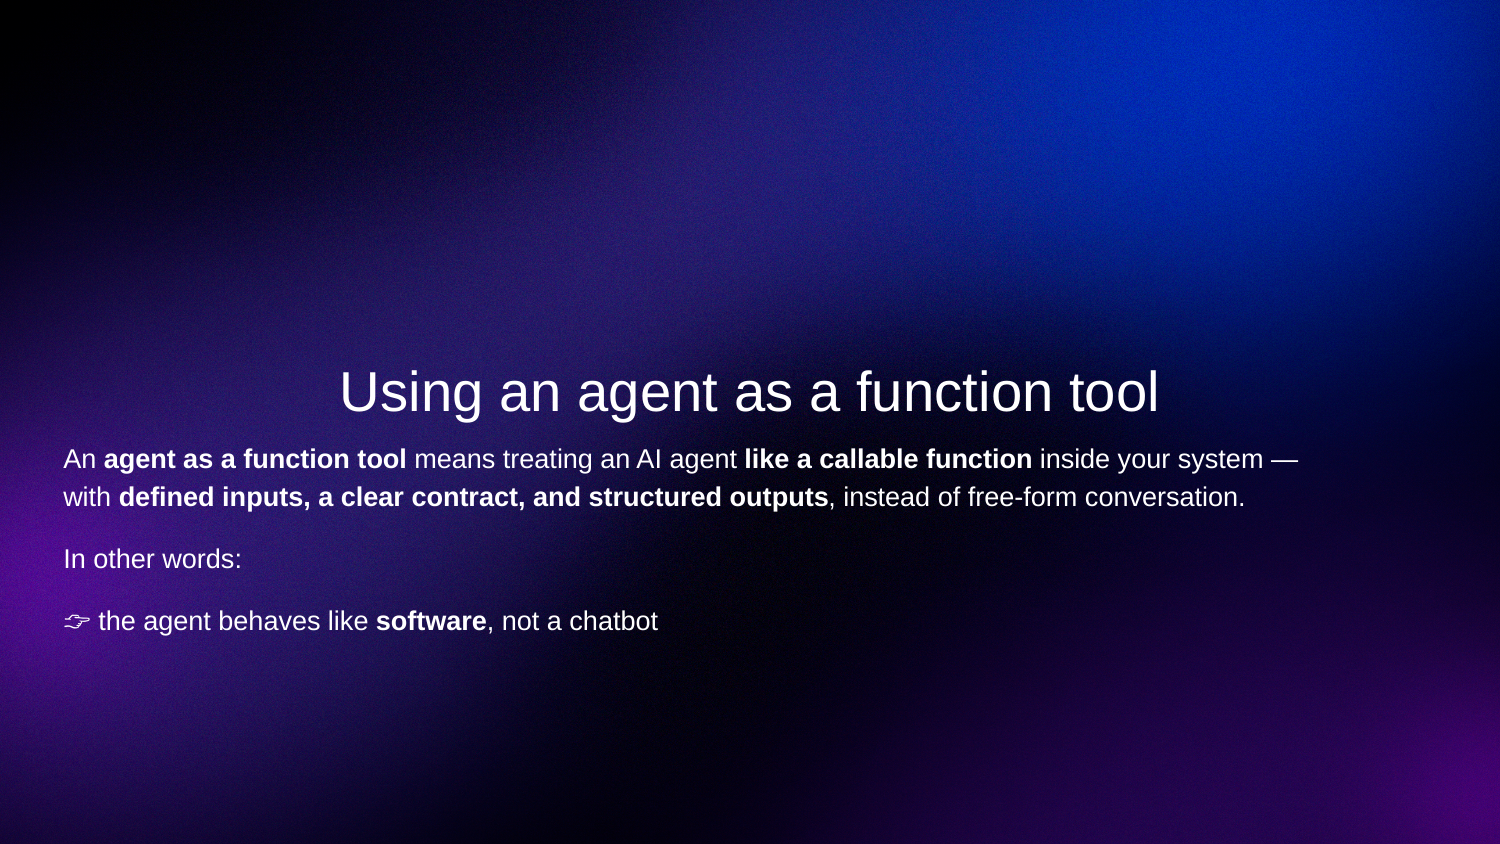

# Using an agent as a function tool
An agent as a function tool means treating an AI agent like a callable function inside your system — with defined inputs, a clear contract, and structured outputs, instead of free-form conversation.
In other words:
👉 the agent behaves like software, not a chatbot